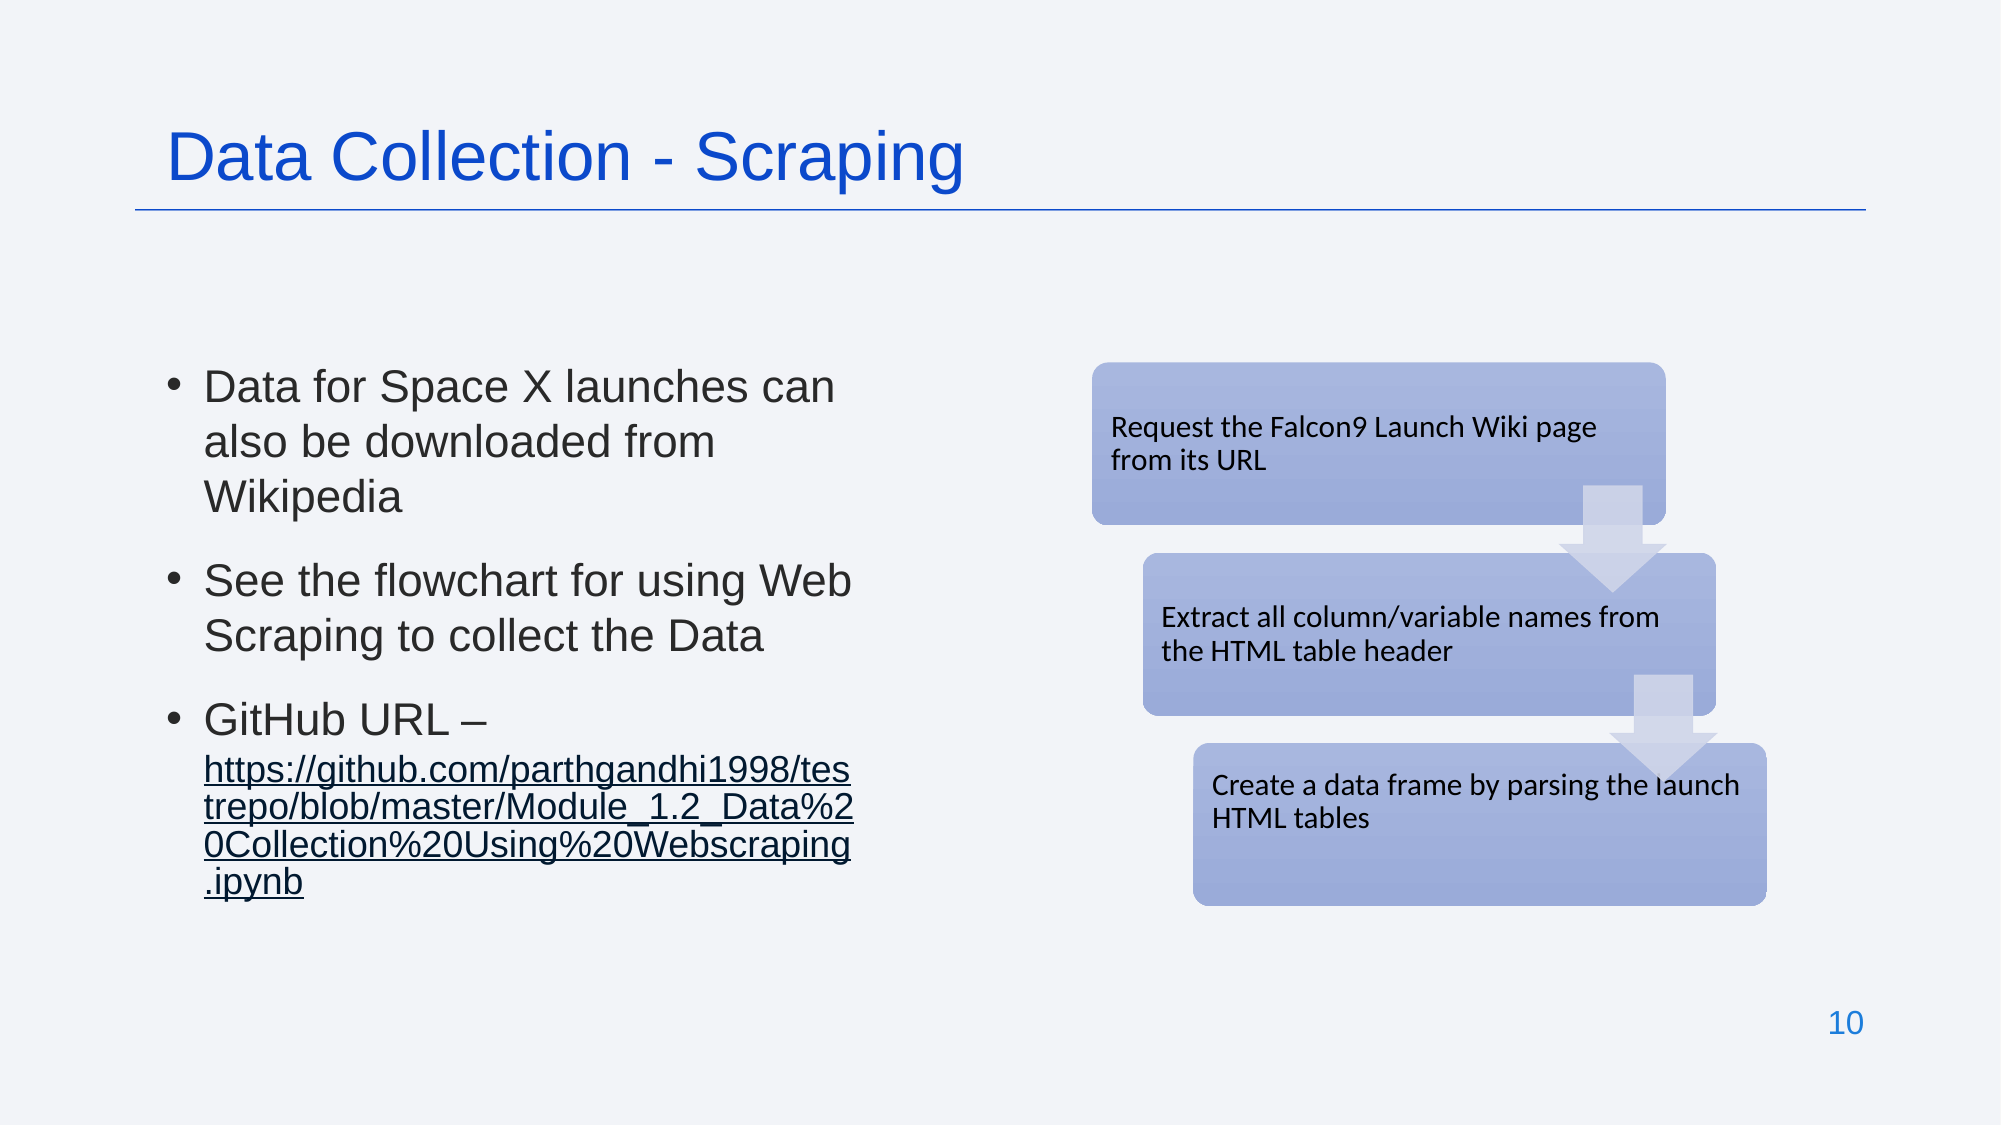

Data Collection - Scraping
Data for Space X launches can also be downloaded from Wikipedia
See the flowchart for using Web Scraping to collect the Data
GitHub URL – https://github.com/parthgandhi1998/testrepo/blob/master/Module_1.2_Data%20Collection%20Using%20Webscraping.ipynb
Request the Falcon9 Launch Wiki page from its URL
Extract all column/variable names from the HTML table header
Create a data frame by parsing the launch HTML tables

10